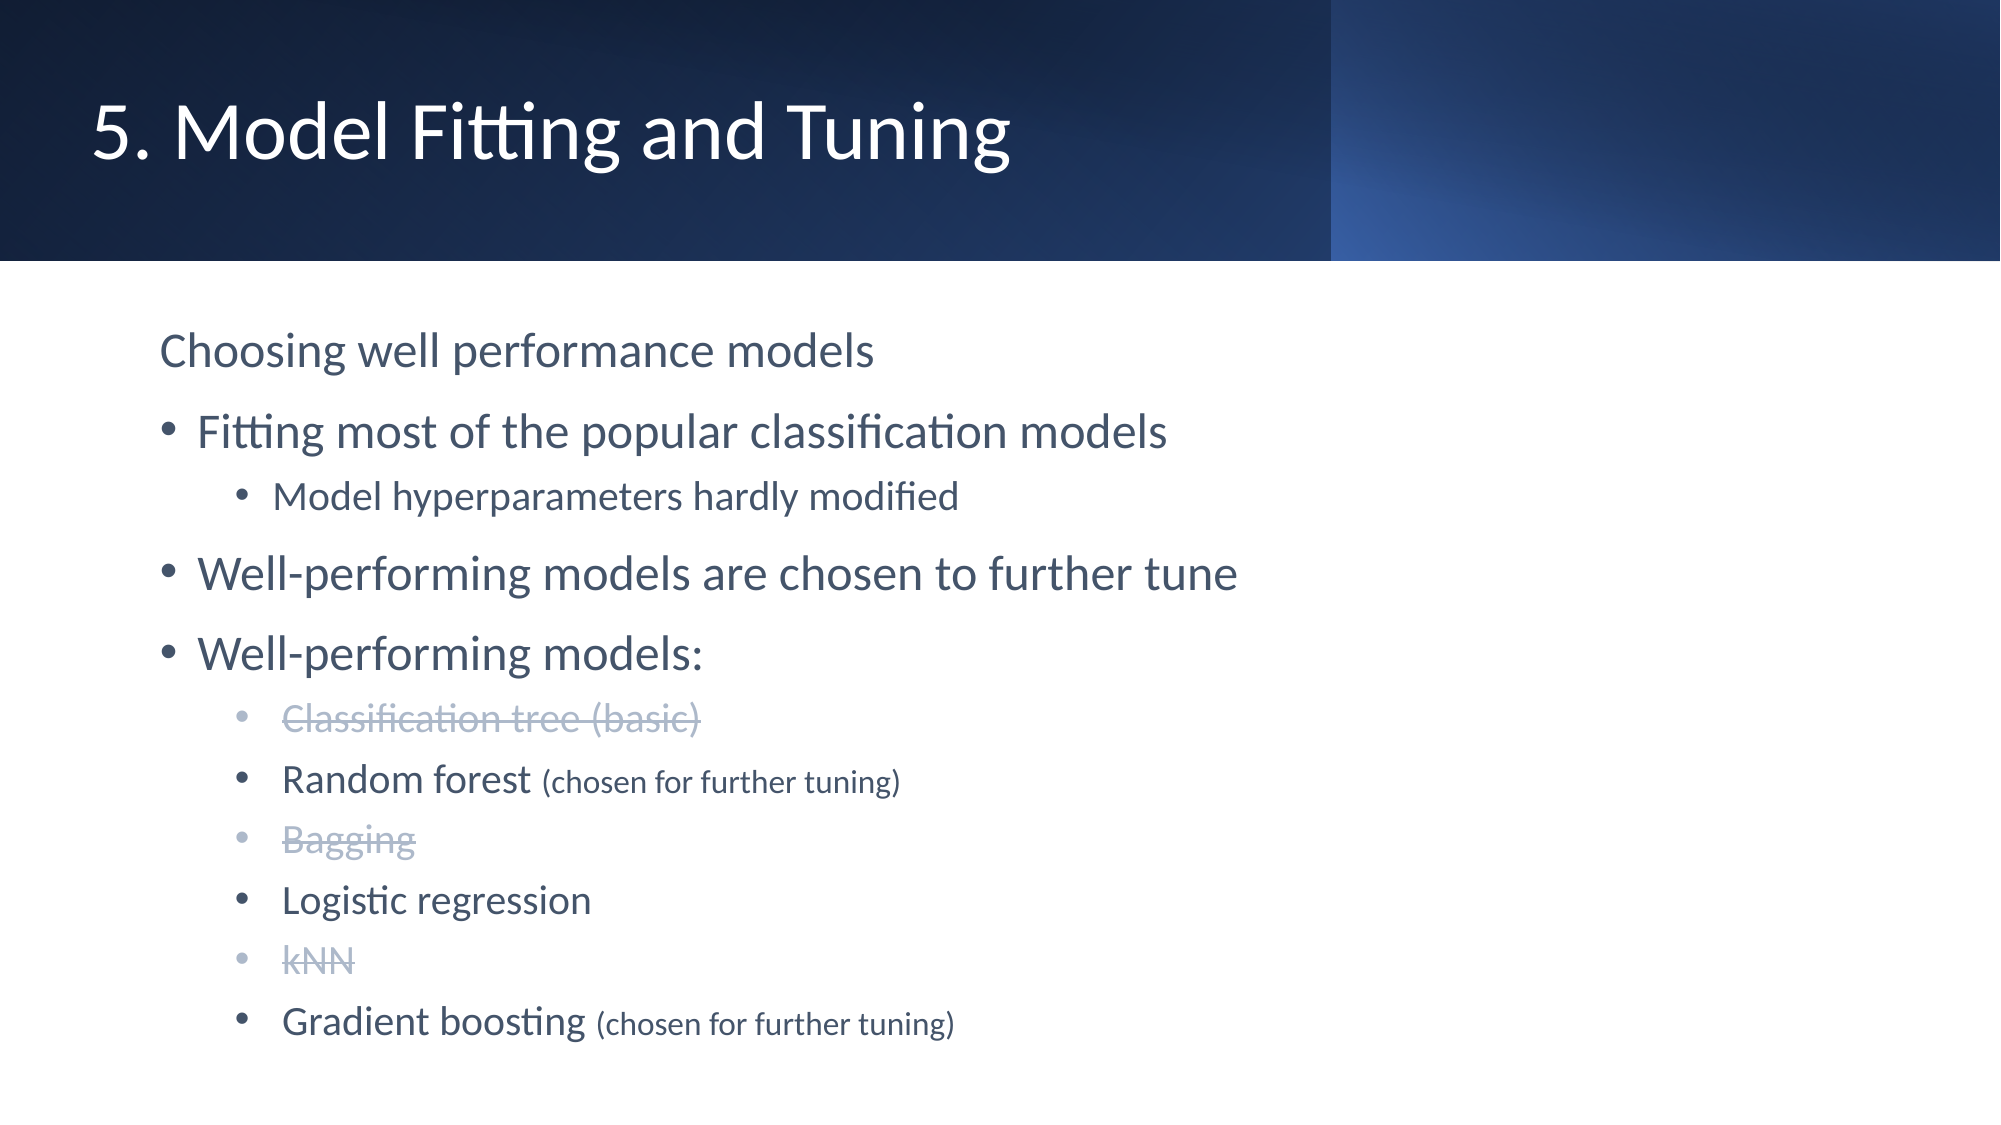

# 5. Model Fitting and Tuning
Choosing well performance models
Fitting most of the popular classification models
Model hyperparameters hardly modified
Well-performing models are chosen to further tune
Well-performing models:
 Classification tree (basic)
 Random forest (chosen for further tuning)
 Bagging
 Logistic regression
 kNN
 Gradient boosting (chosen for further tuning)